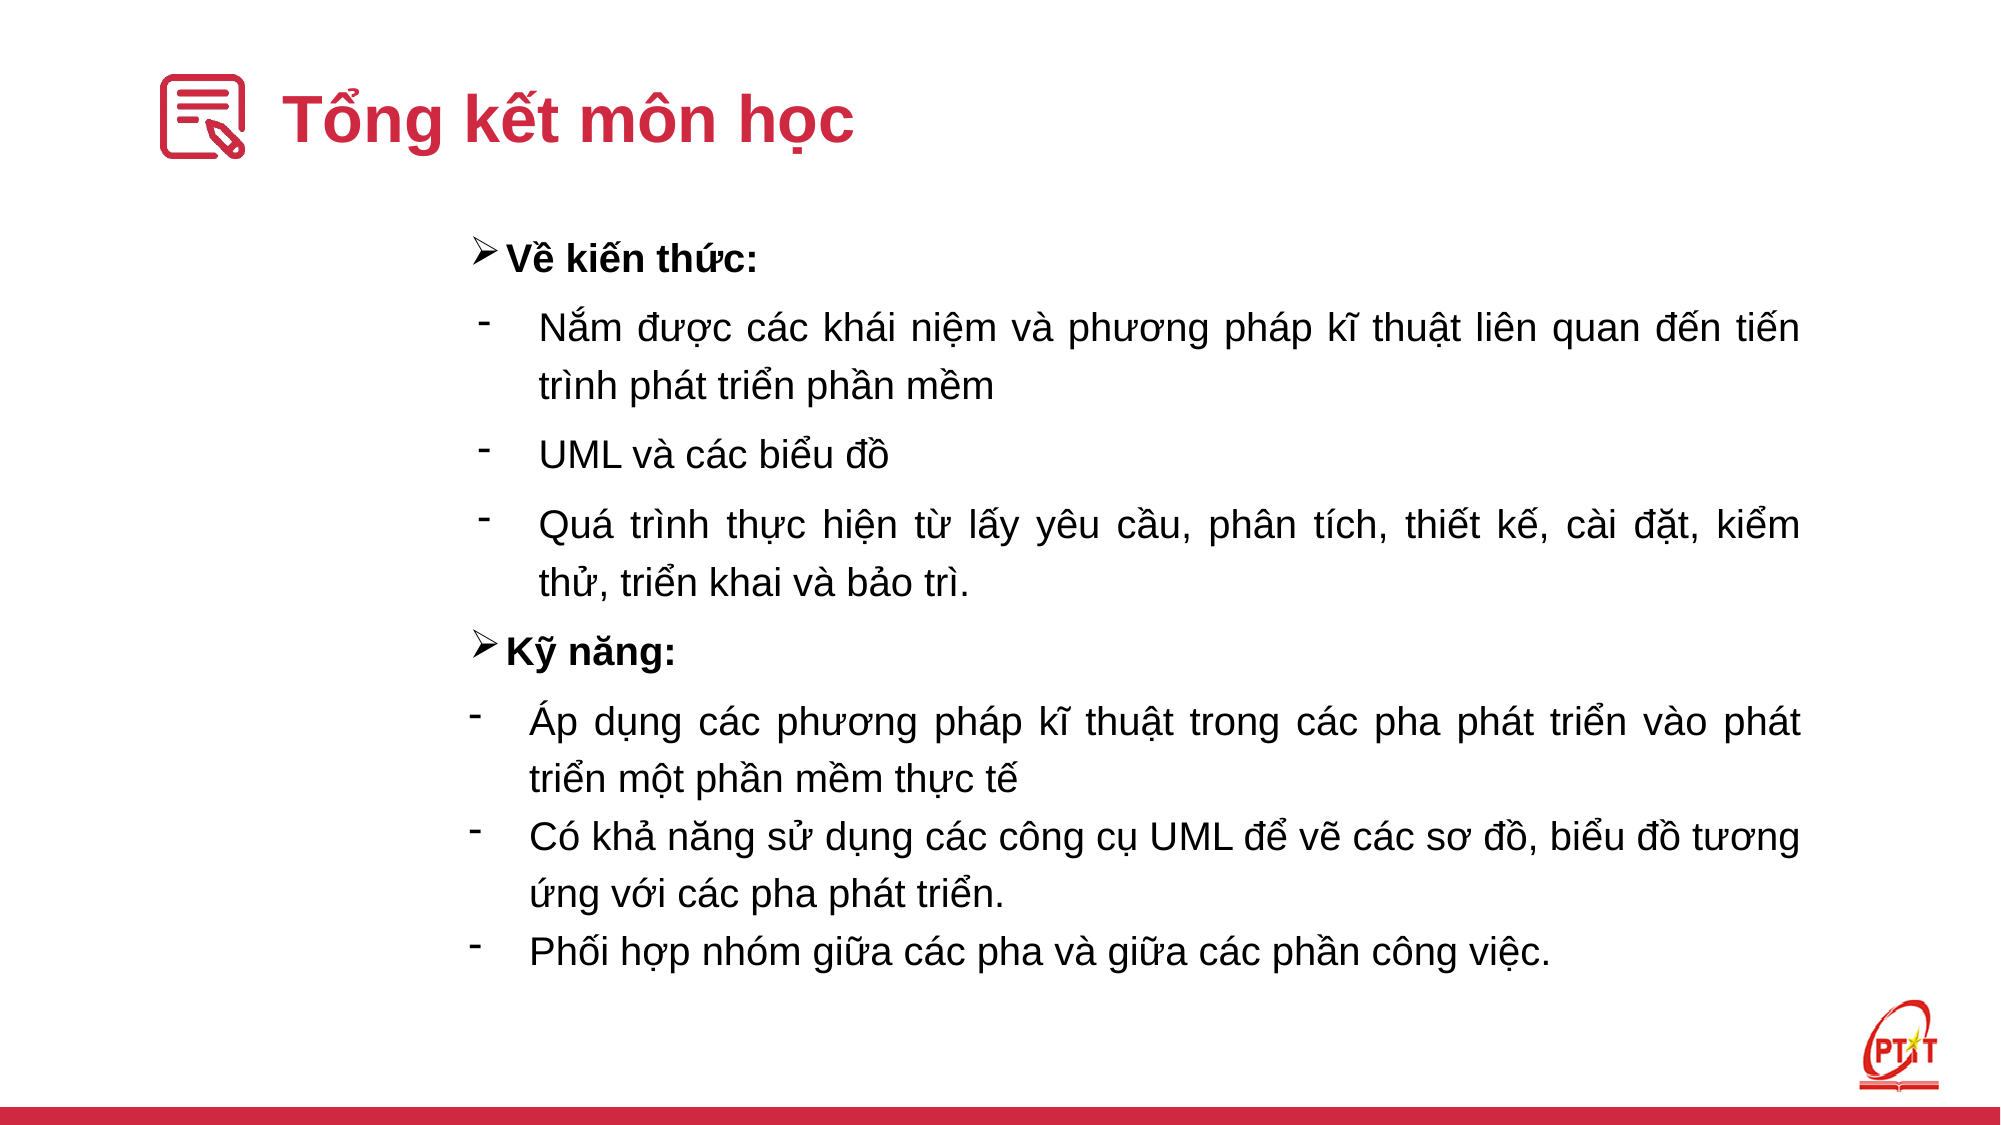

# Tổng kết môn học
Về kiến thức:
Nắm được các khái niệm và phương pháp kĩ thuật liên quan đến tiến trình phát triển phần mềm
UML và các biểu đồ
Quá trình thực hiện từ lấy yêu cầu, phân tích, thiết kế, cài đặt, kiểm thử, triển khai và bảo trì.
Kỹ năng:
Áp dụng các phương pháp kĩ thuật trong các pha phát triển vào phát triển một phần mềm thực tế
Có khả năng sử dụng các công cụ UML để vẽ các sơ đồ, biểu đồ tương ứng với các pha phát triển.
Phối hợp nhóm giữa các pha và giữa các phần công việc.